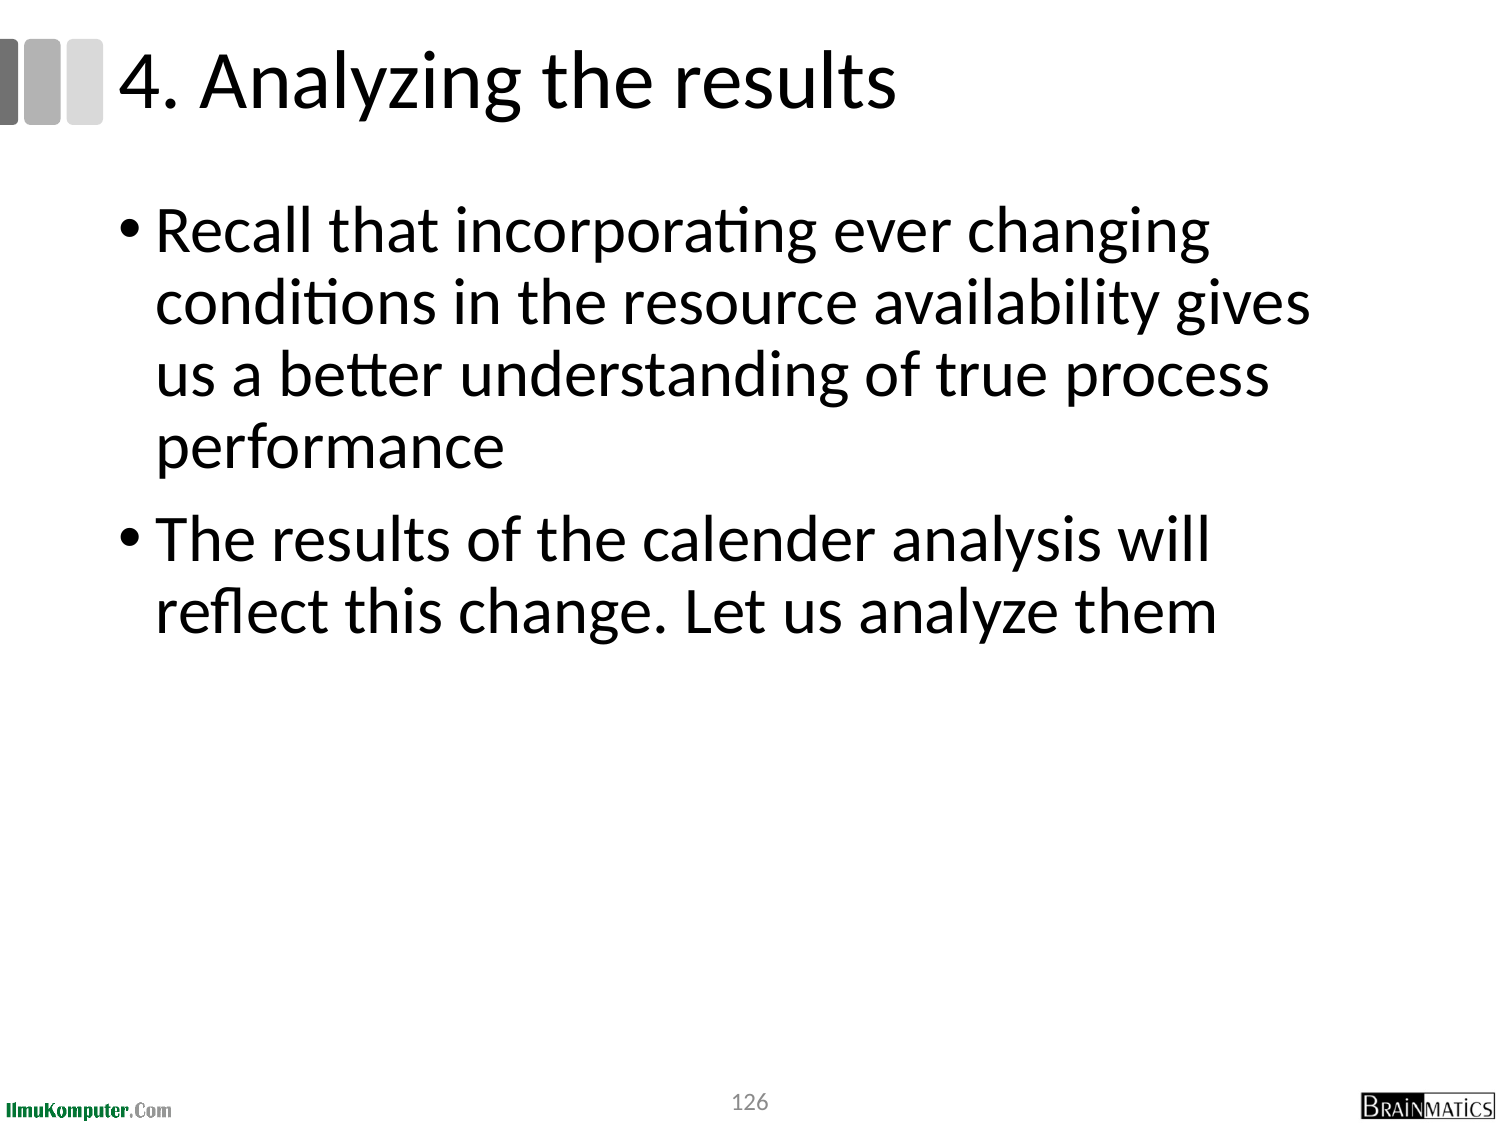

# 4. Analyzing the results
Recall that incorporating ever changing conditions in the resource availability gives us a better understanding of true process performance
The results of the calender analysis will reflect this change. Let us analyze them
126